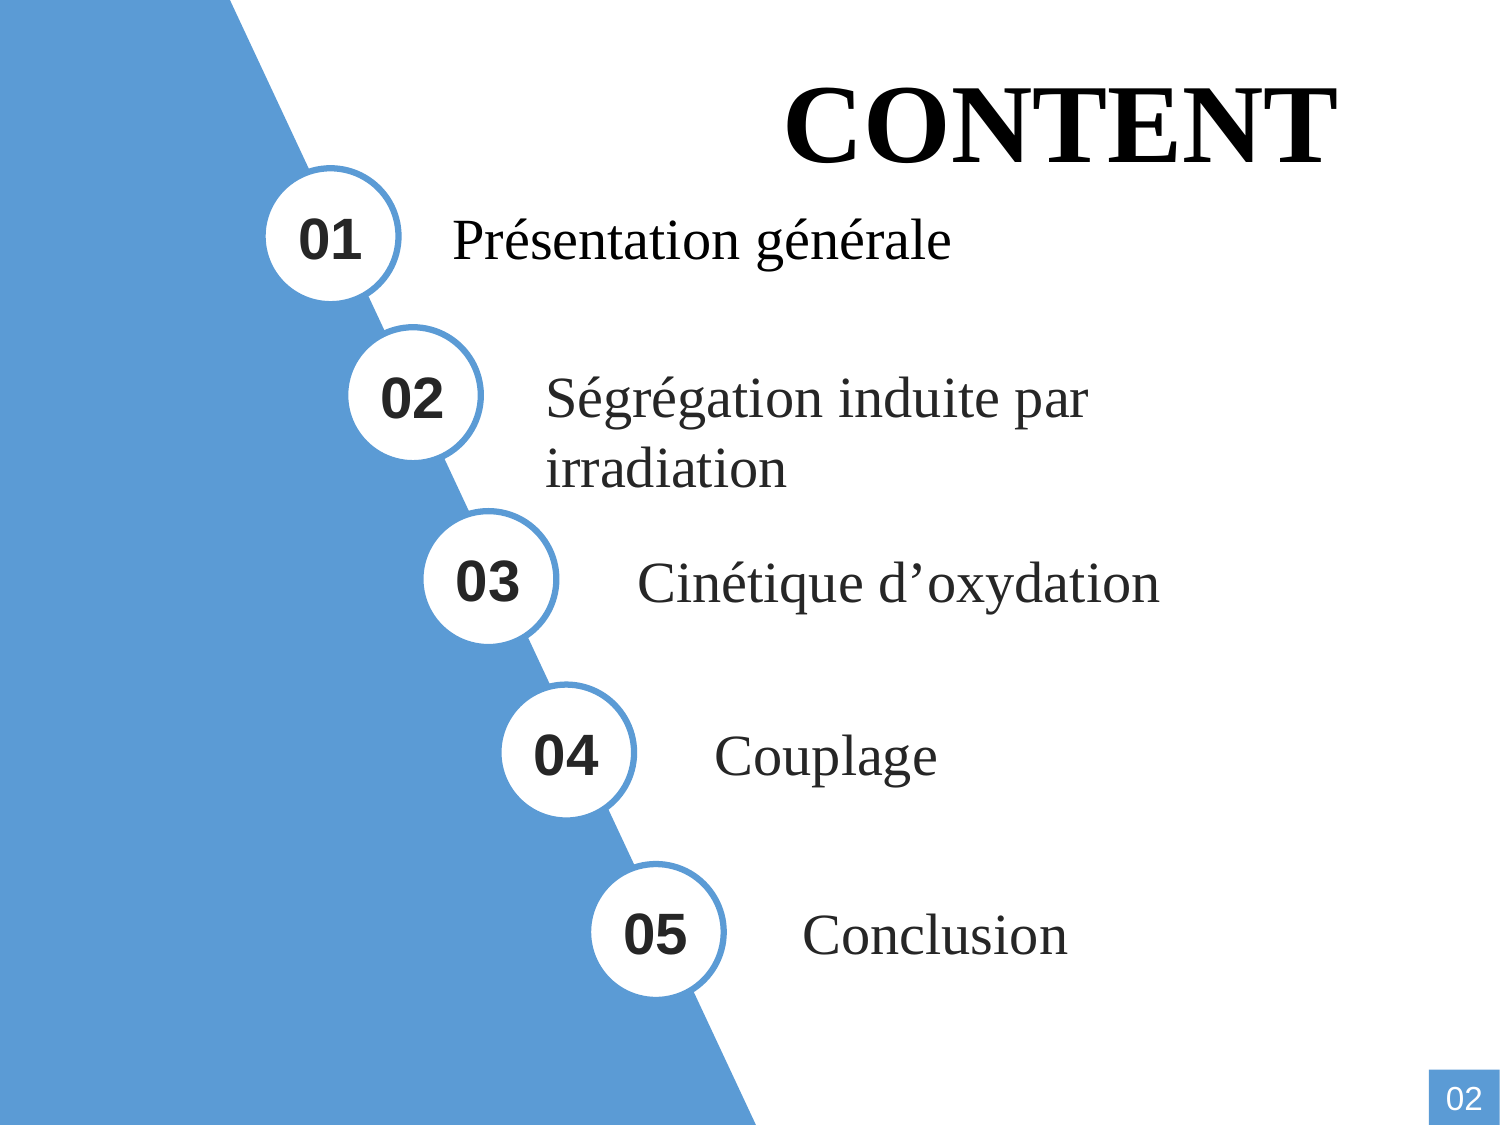

CONTENT

01
Présentation générale

02
Ségrégation induite par irradiation

03
Cinétique d’oxydation

04
Couplage

05
Conclusion
02